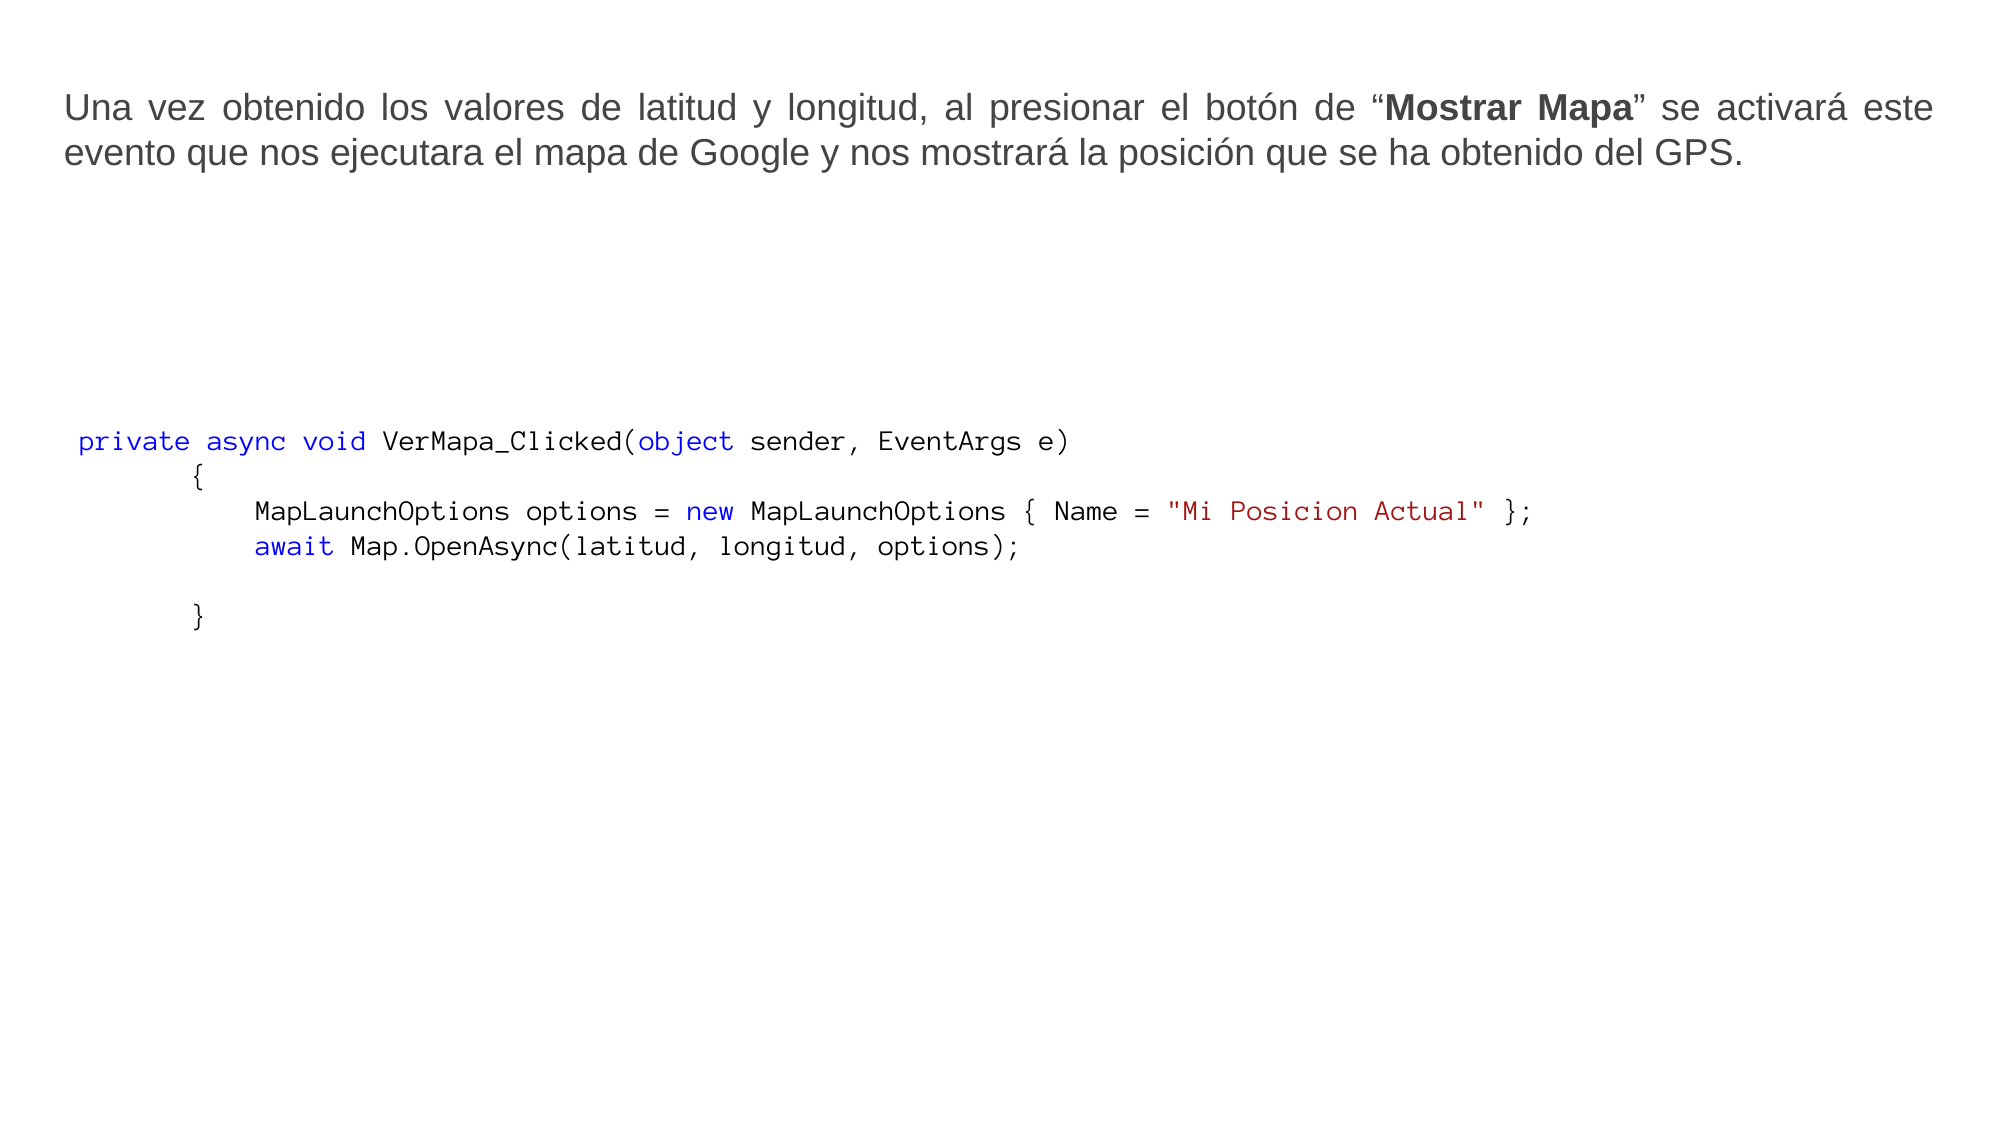

Una vez obtenido los valores de latitud y longitud, al presionar el botón de “Mostrar Mapa” se activará este evento que nos ejecutara el mapa de Google y nos mostrará la posición que se ha obtenido del GPS.
 private async void VerMapa_Clicked(object sender, EventArgs e)
        {
            MapLaunchOptions options = new MapLaunchOptions { Name = "Mi Posicion Actual" };
            await Map.OpenAsync(latitud, longitud, options);

        }